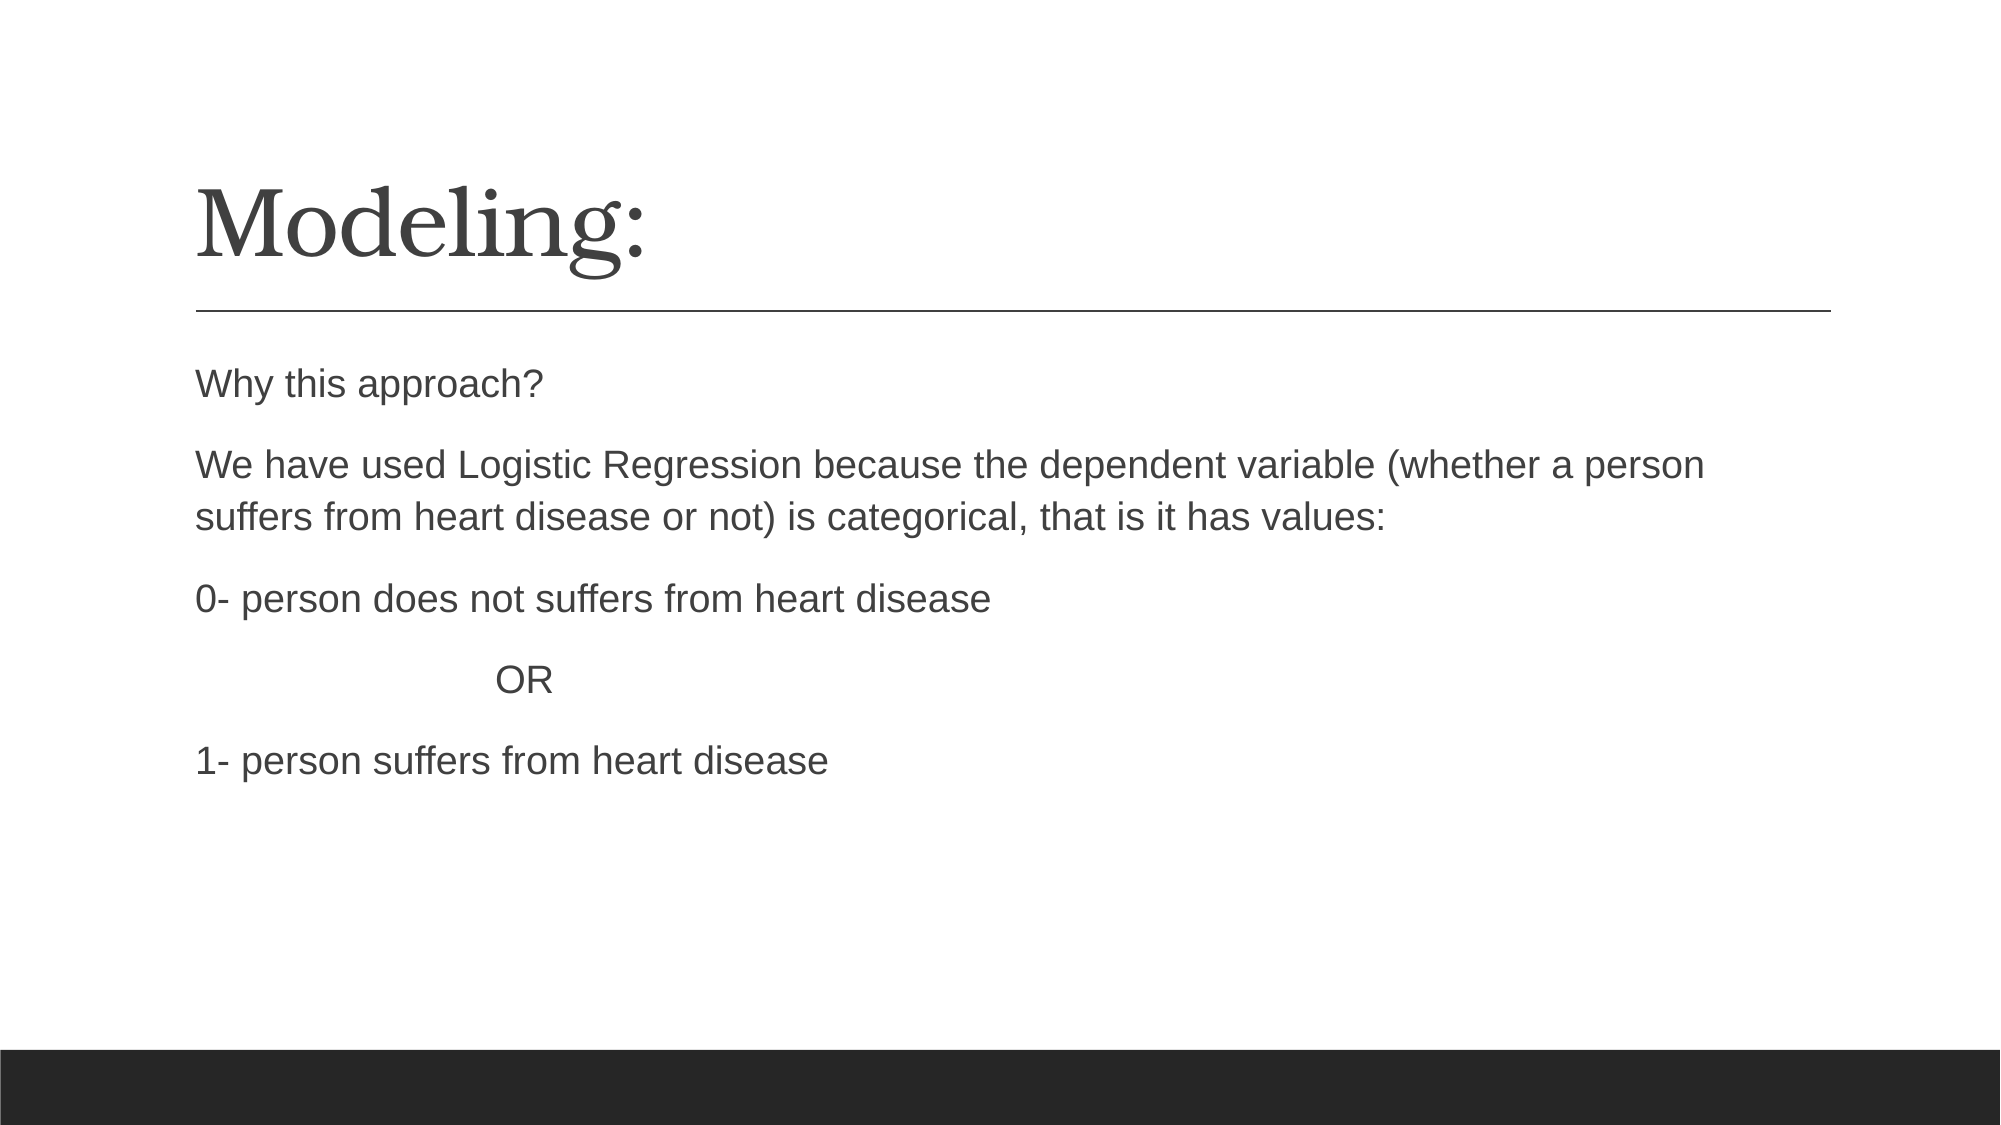

# Modeling:
Why this approach?
We have used Logistic Regression because the dependent variable (whether a person suffers from heart disease or not) is categorical, that is it has values:
0- person does not suffers from heart disease
		OR
1- person suffers from heart disease